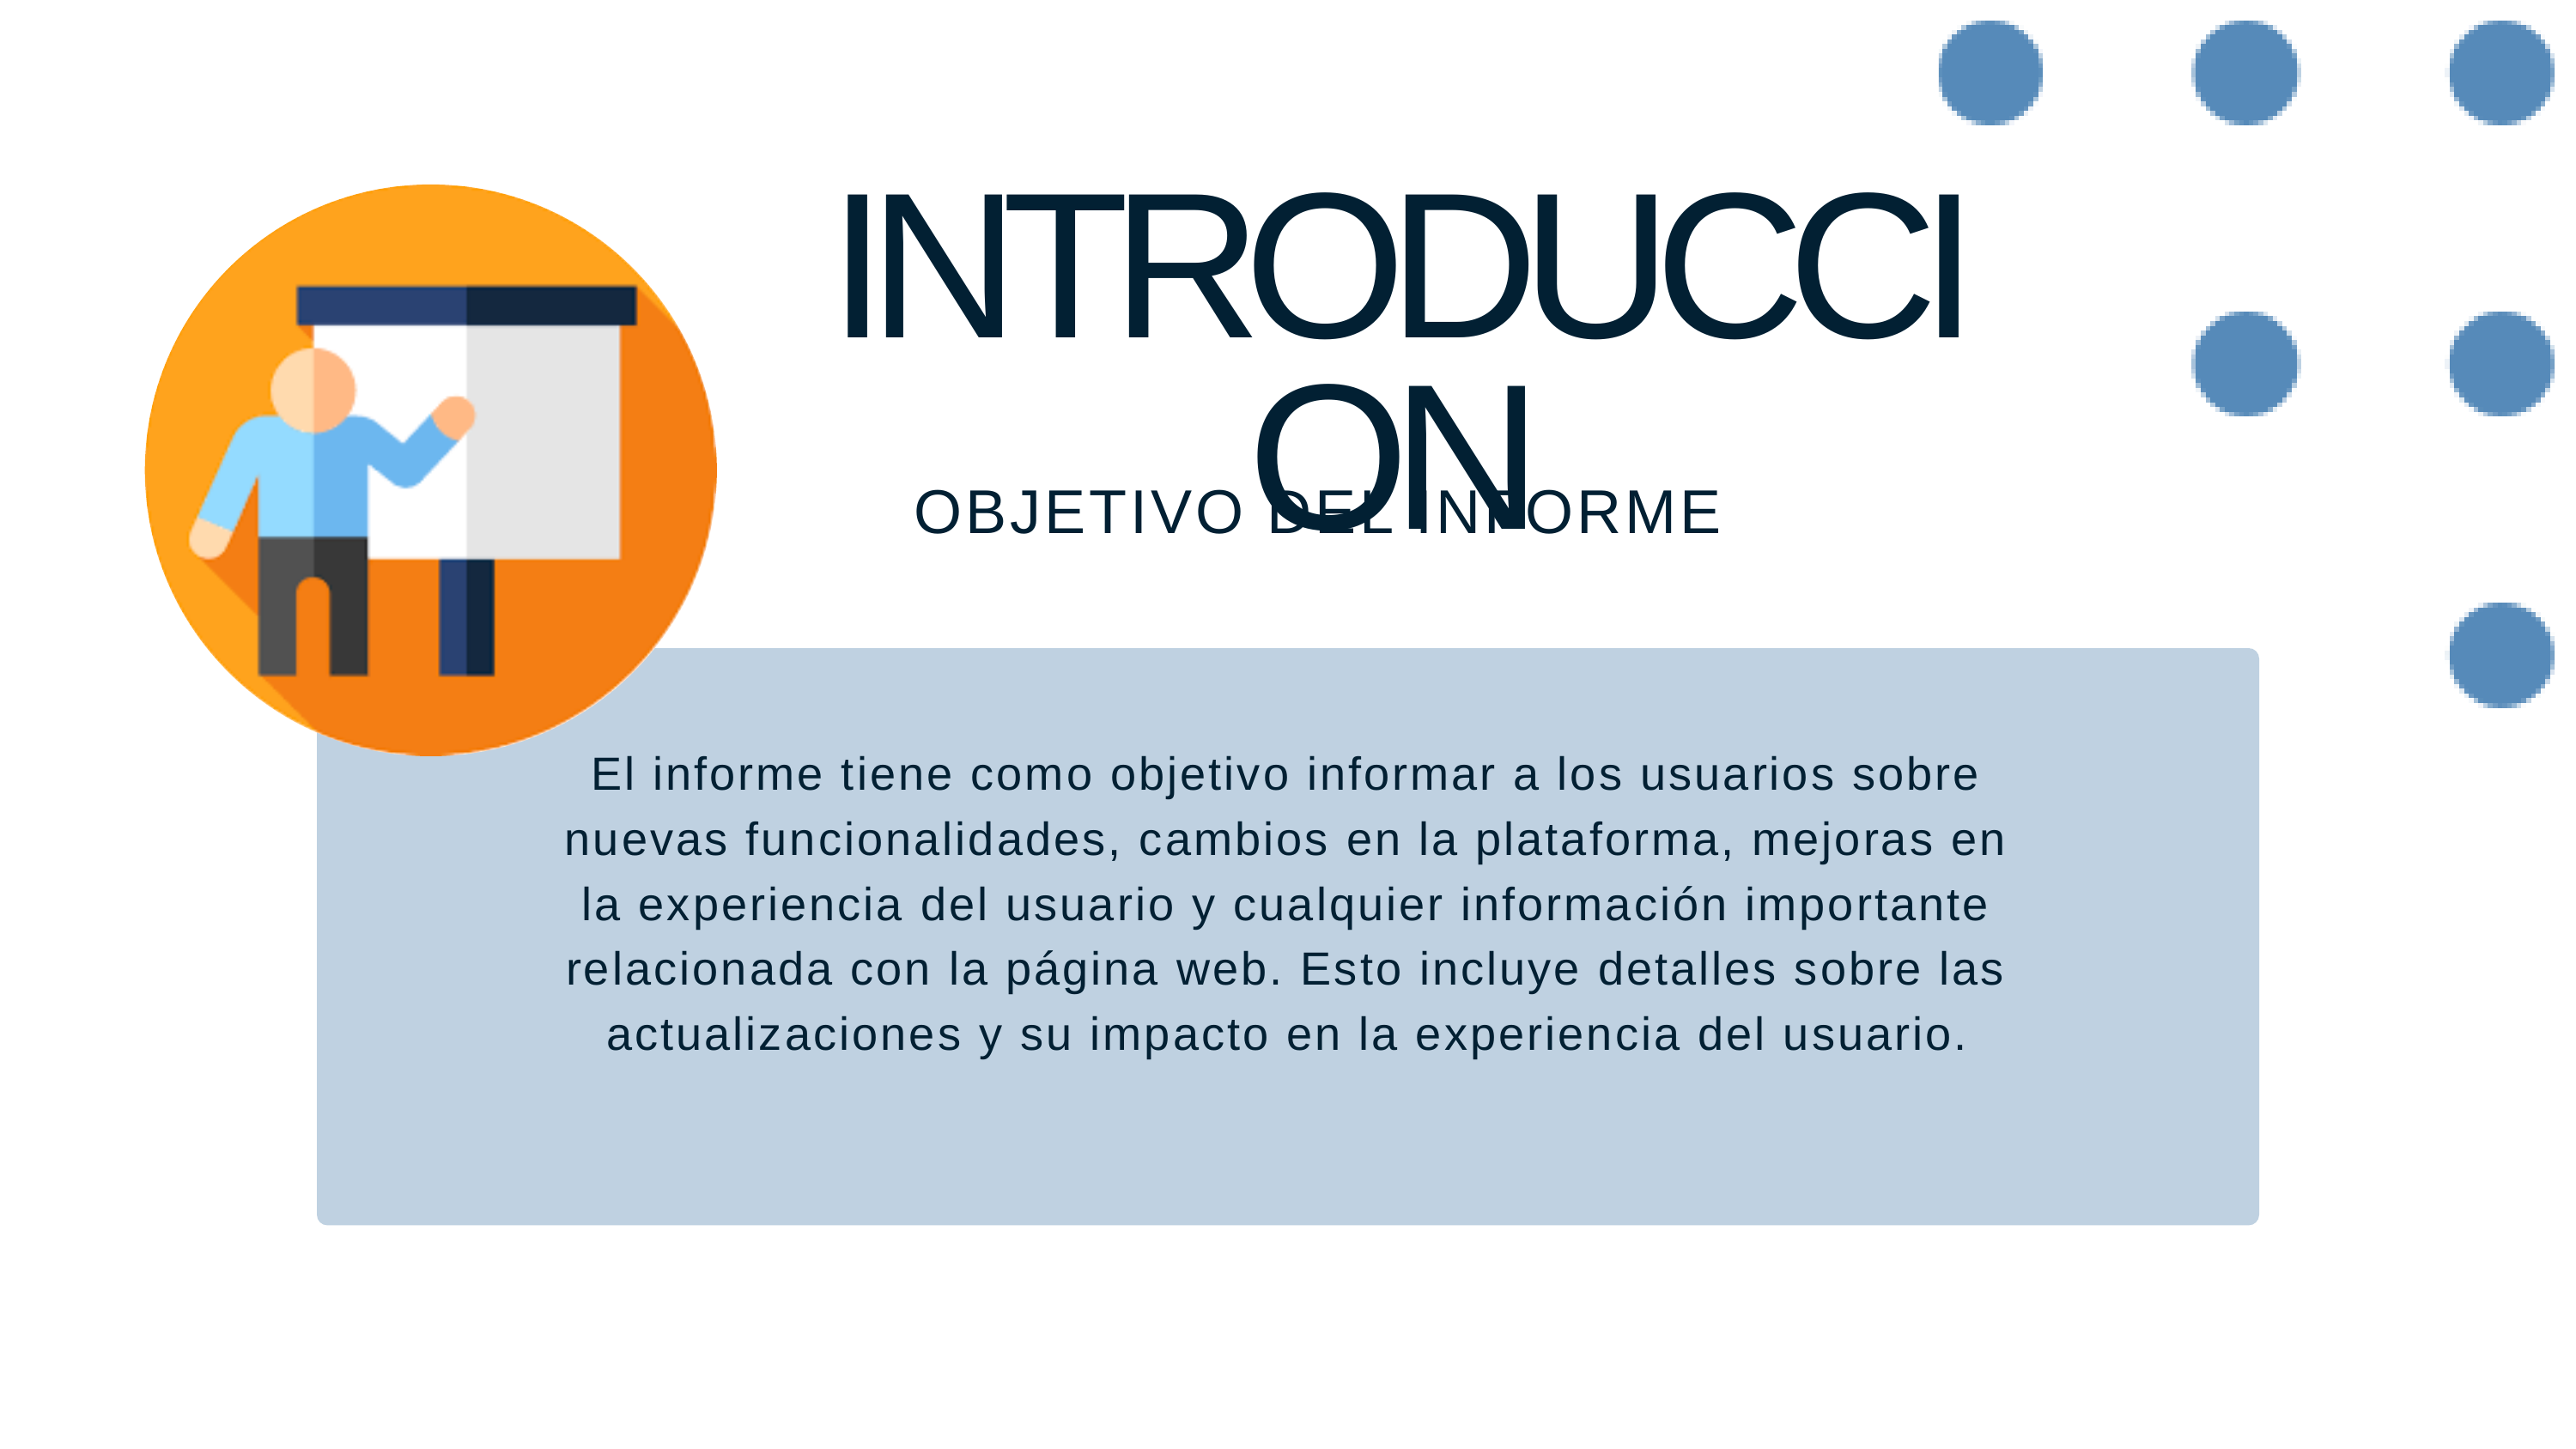

INTRODUCCION
OBJETIVO DEL INFORME

El informe tiene como objetivo informar a los usuarios sobre nuevas funcionalidades, cambios en la plataforma, mejoras en la experiencia del usuario y cualquier información importante relacionada con la página web. Esto incluye detalles sobre las actualizaciones y su impacto en la experiencia del usuario.